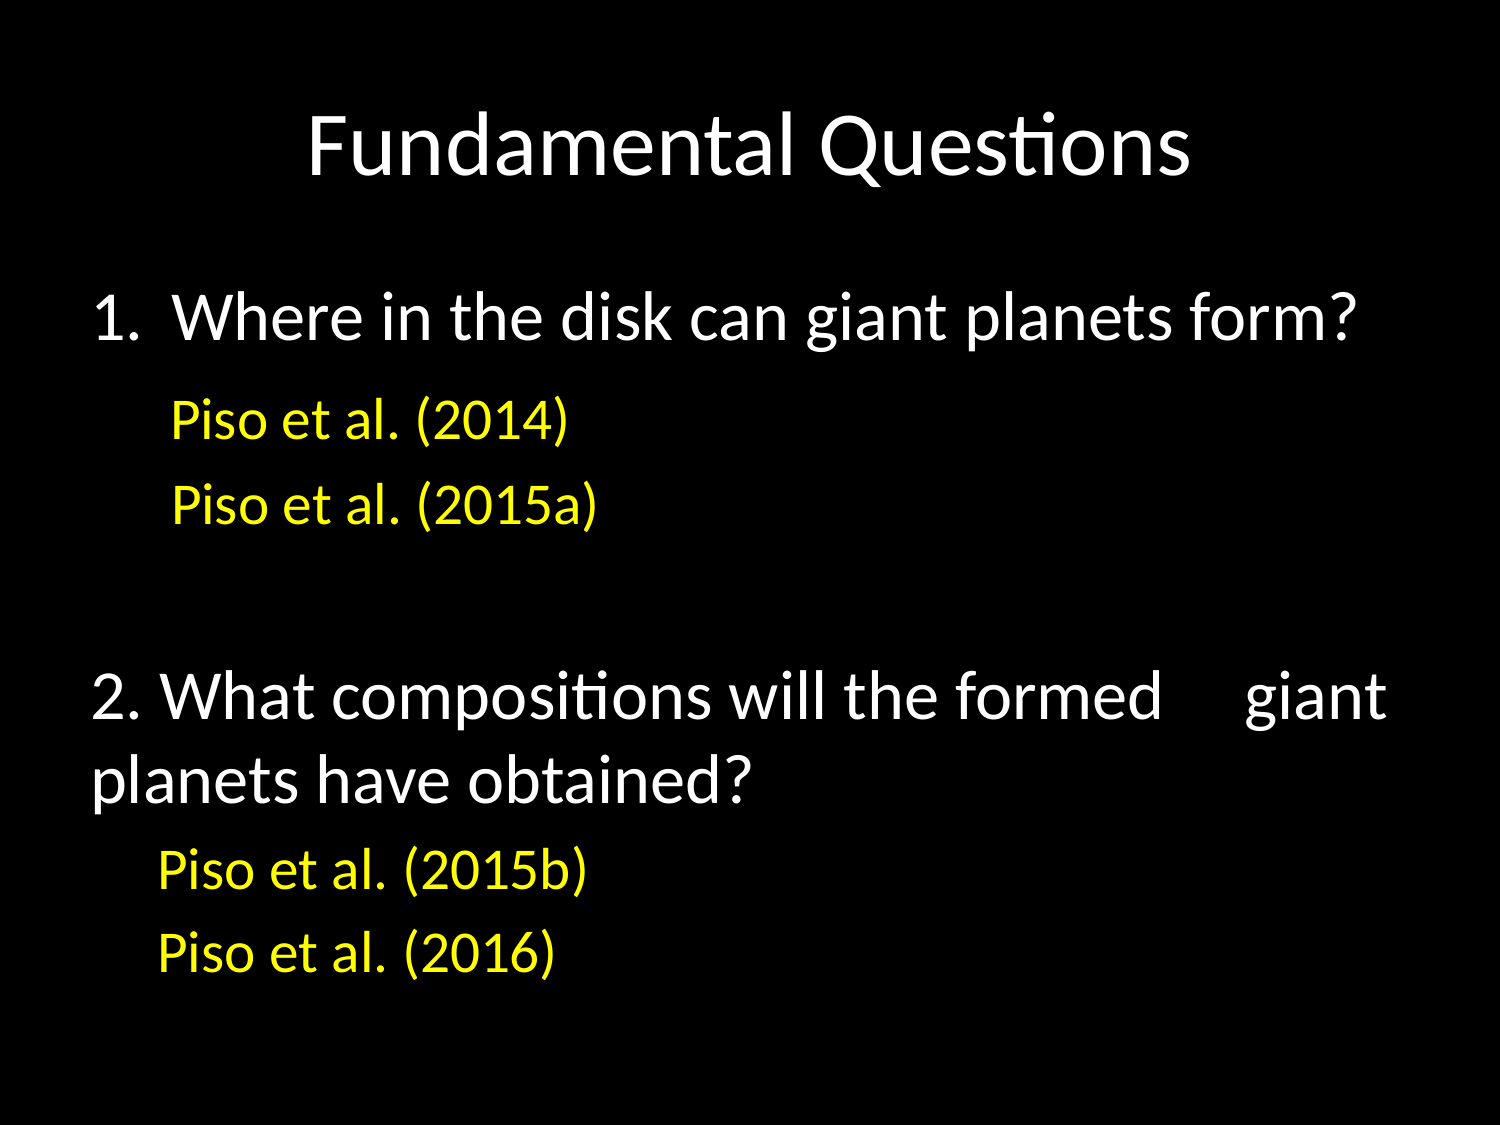

# Fundamental Questions
Where in the disk can giant planets form?
     Piso et al. (2014)
      Piso et al. (2015a)

2. What compositions will the formed     giant planets have obtained?
     Piso et al. (2015b)
     Piso et al. (2016)